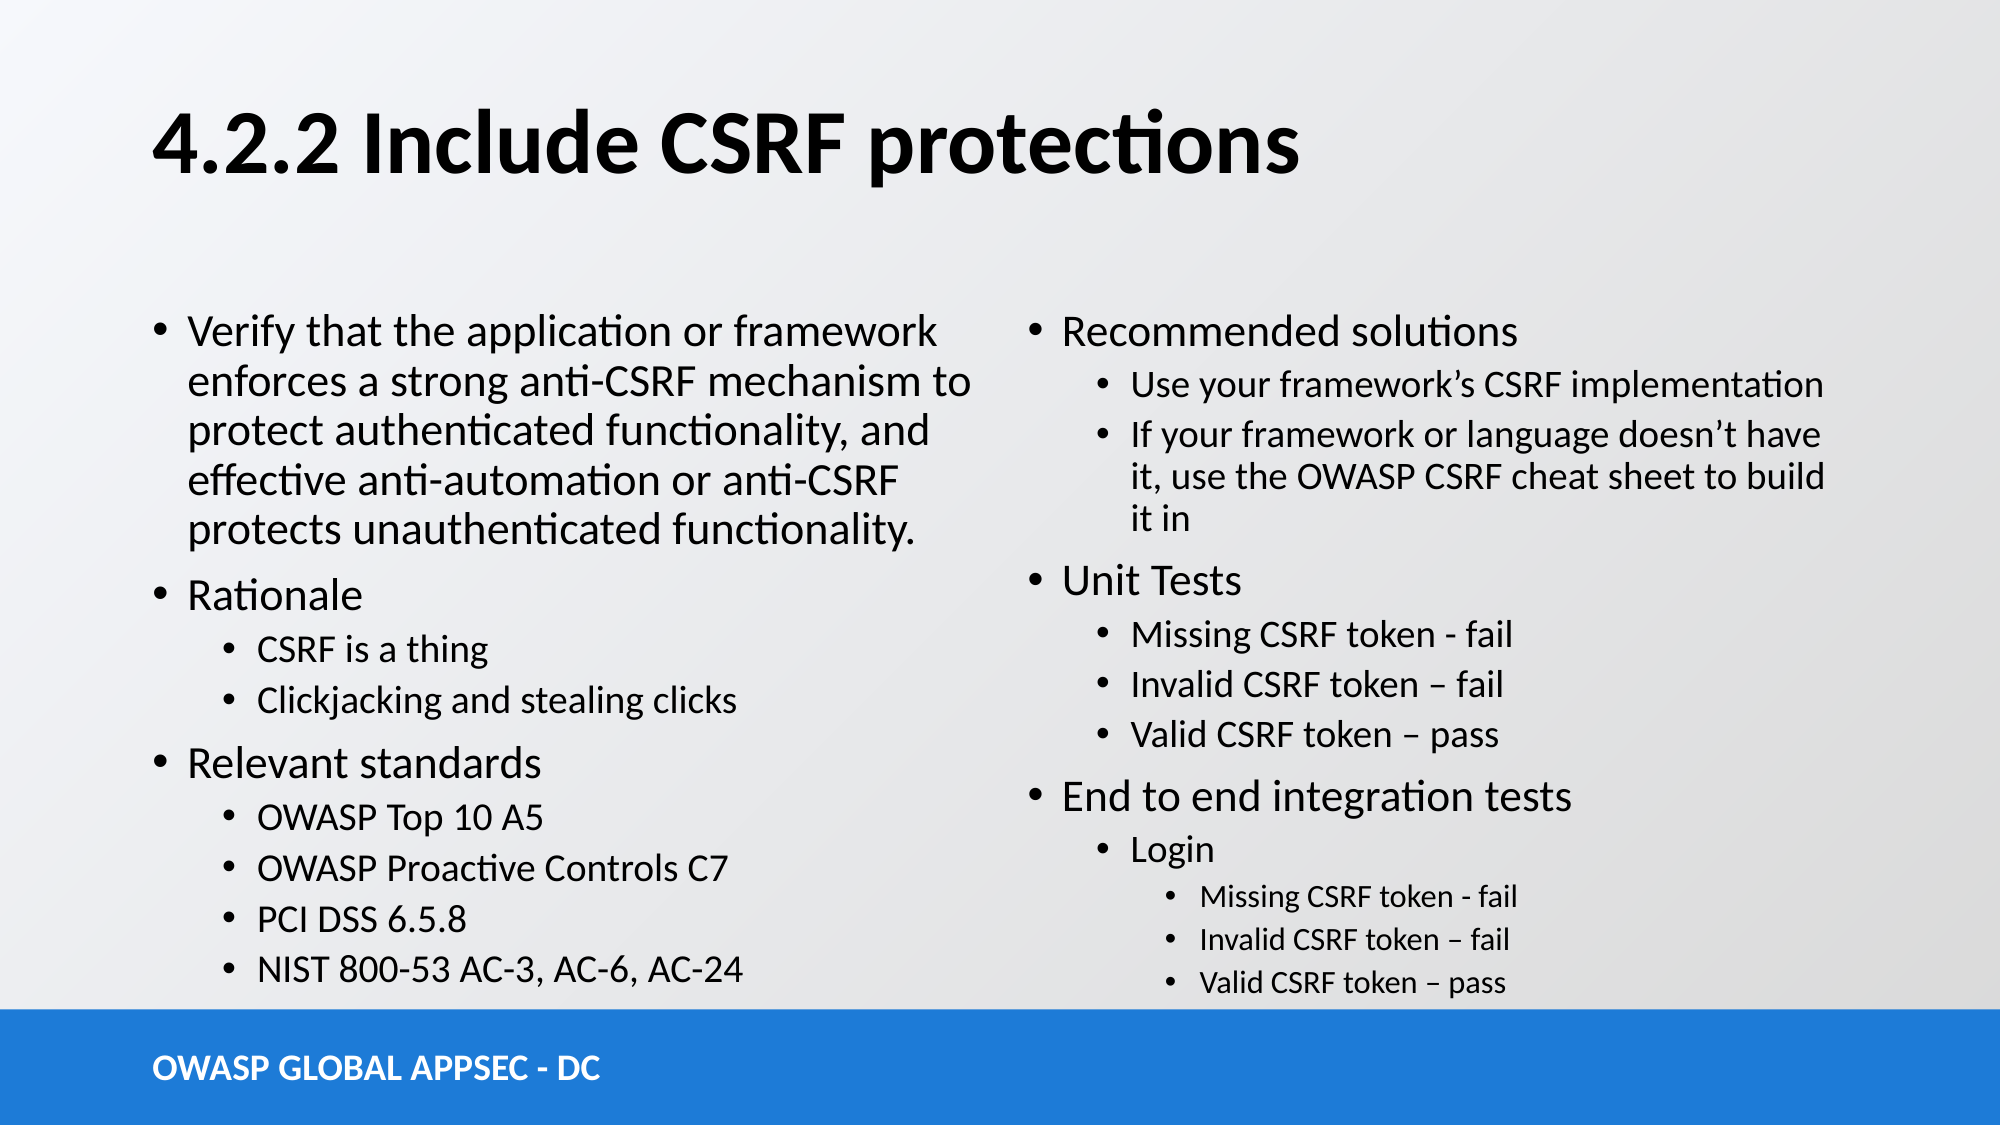

# 4.2.2 Include CSRF protections
Verify that the application or framework enforces a strong anti-CSRF mechanism to protect authenticated functionality, and effective anti-automation or anti-CSRF protects unauthenticated functionality.
Rationale
CSRF is a thing
Clickjacking and stealing clicks
Relevant standards
OWASP Top 10 A5
OWASP Proactive Controls C7
PCI DSS 6.5.8
NIST 800-53 AC-3, AC-6, AC-24

Recommended solutions
Use your framework’s CSRF implementation
If your framework or language doesn’t have it, use the OWASP CSRF cheat sheet to build it in
Unit Tests
Missing CSRF token - fail
Invalid CSRF token – fail
Valid CSRF token – pass
End to end integration tests
Login
Missing CSRF token - fail
Invalid CSRF token – fail
Valid CSRF token – pass